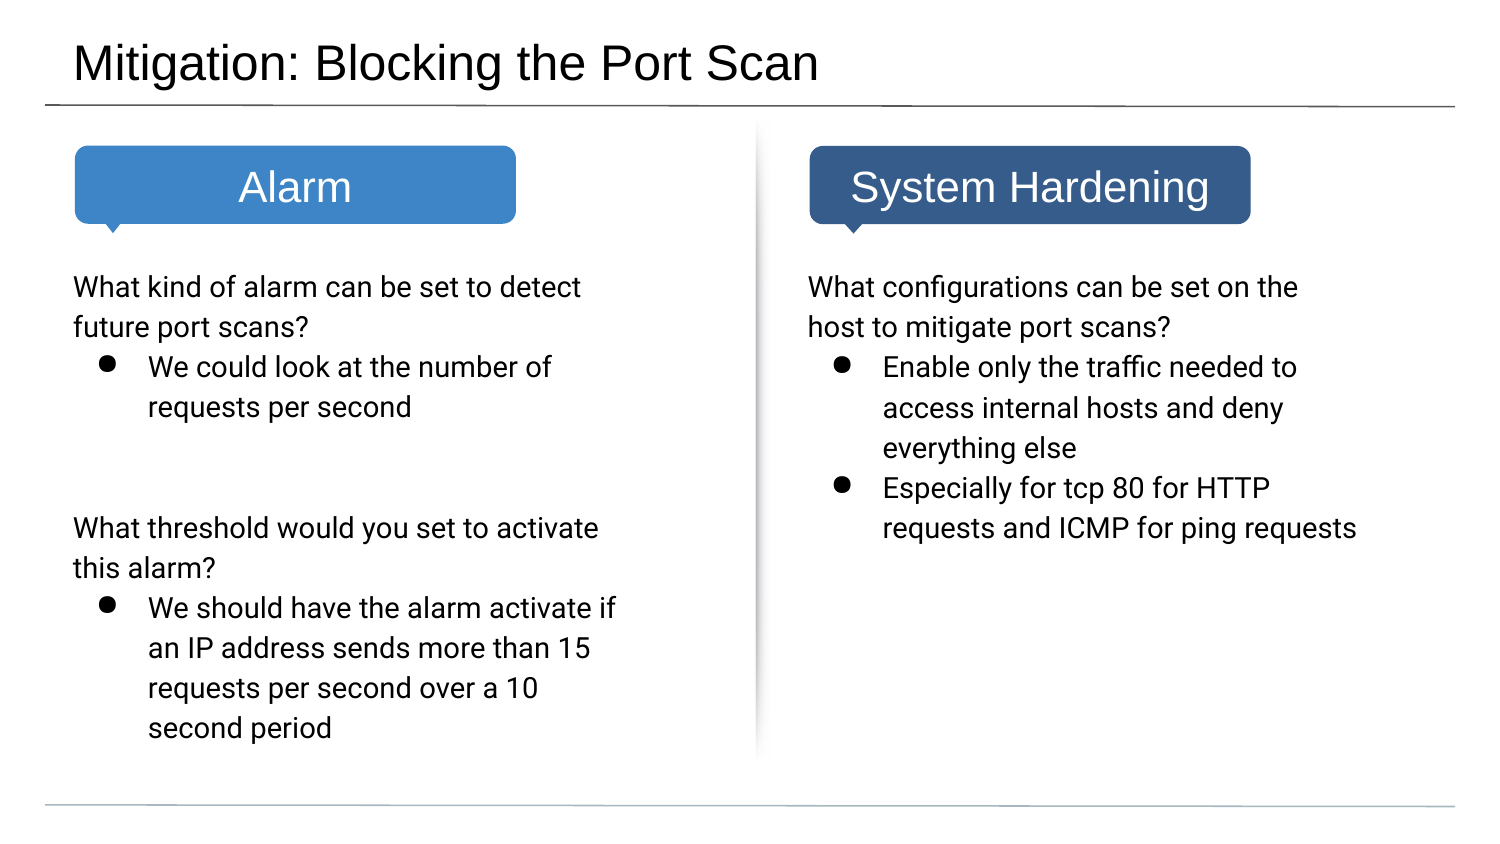

# Mitigation: Blocking the Port Scan
What kind of alarm can be set to detect future port scans?
We could look at the number of requests per second

What threshold would you set to activate this alarm?
We should have the alarm activate if an IP address sends more than 15 requests per second over a 10 second period
What configurations can be set on the host to mitigate port scans?
Enable only the traffic needed to access internal hosts and deny everything else
Especially for tcp 80 for HTTP requests and ICMP for ping requests